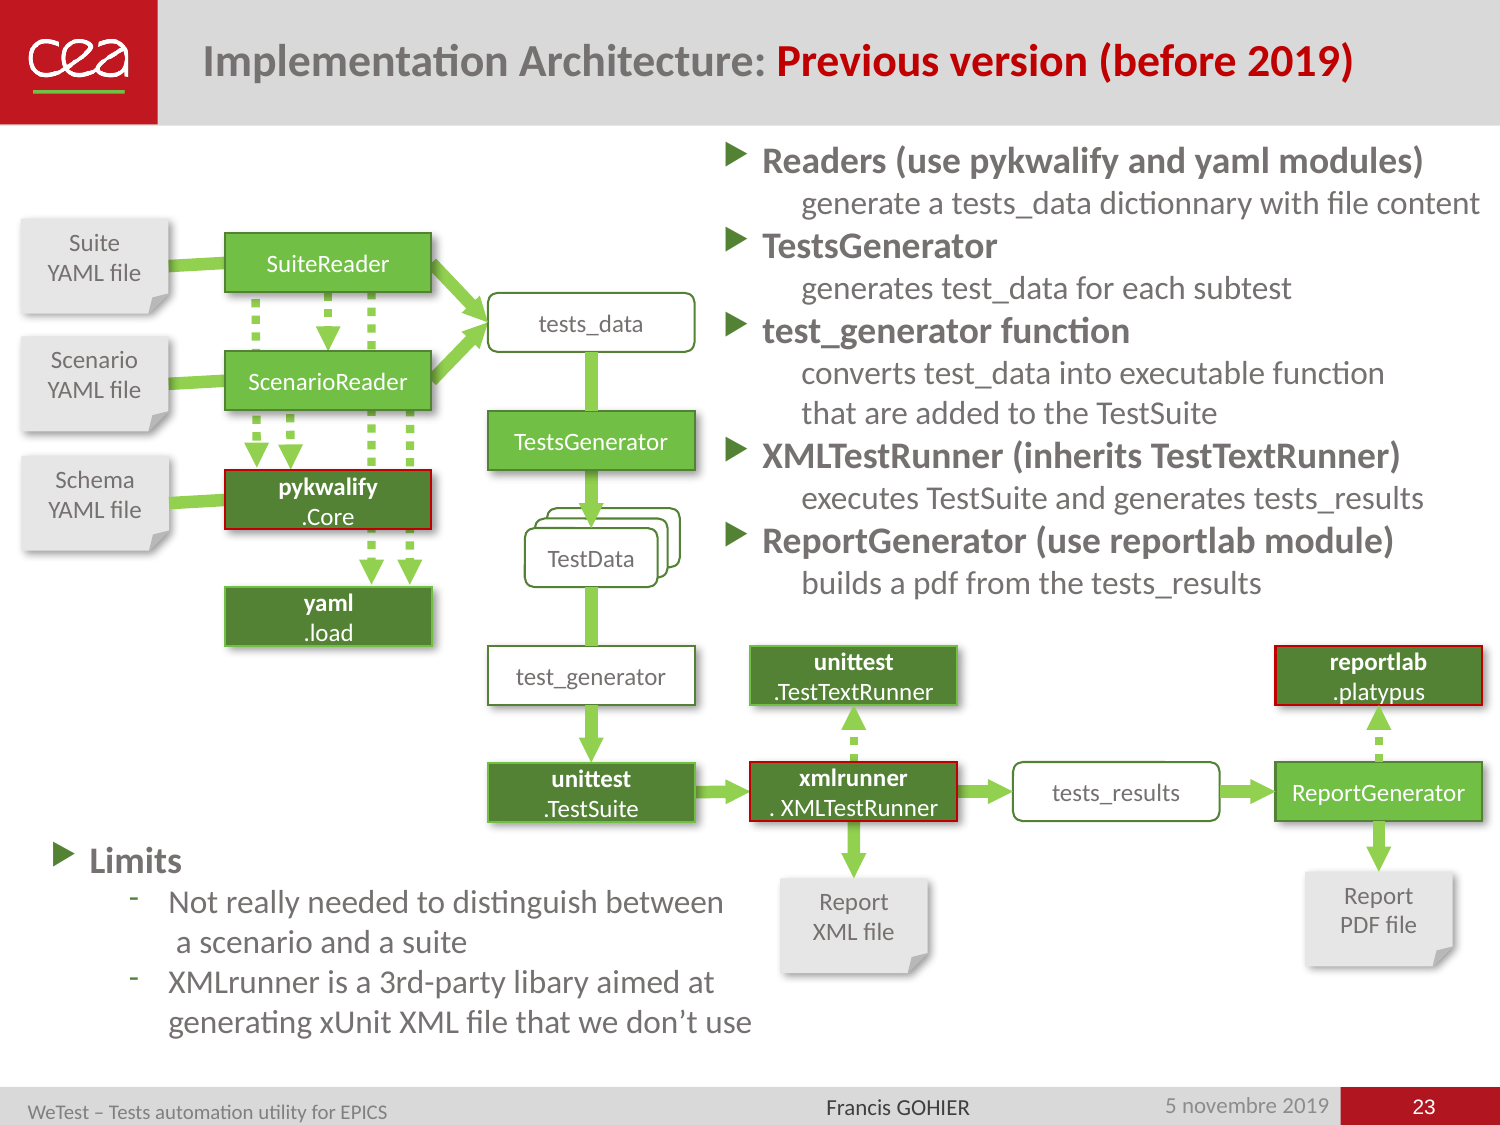

# Implementation Architecture: Previous version (before 2019)
Readers (use pykwalify and yaml modules)
generate a tests_data dictionnary with file content
TestsGenerator
generates test_data for each subtest
test_generator function
converts test_data into executable function
that are added to the TestSuite
XMLTestRunner (inherits TestTextRunner)
executes TestSuite and generates tests_results
ReportGenerator (use reportlab module)
builds a pdf from the tests_results

Suite
YAML file
SuiteReader
tests_data
Scenario
YAML file
ScenarioReader
TestsGenerator
Schema
YAML file
pykwalify
.Core
TestData
TestData
TestData
yaml
.load
test_generator
unittest
.TestTextRunner
reportlab
.platypus
xmlrunner
. XMLTestRunner
tests_results
ReportGenerator
unittest
.TestSuite
Limits
Not really needed to distinguish between
 a scenario and a suite
XMLrunner is a 3rd-party libary aimed at generating xUnit XML file that we don’t use
Report
PDF file
Report
XML file
23